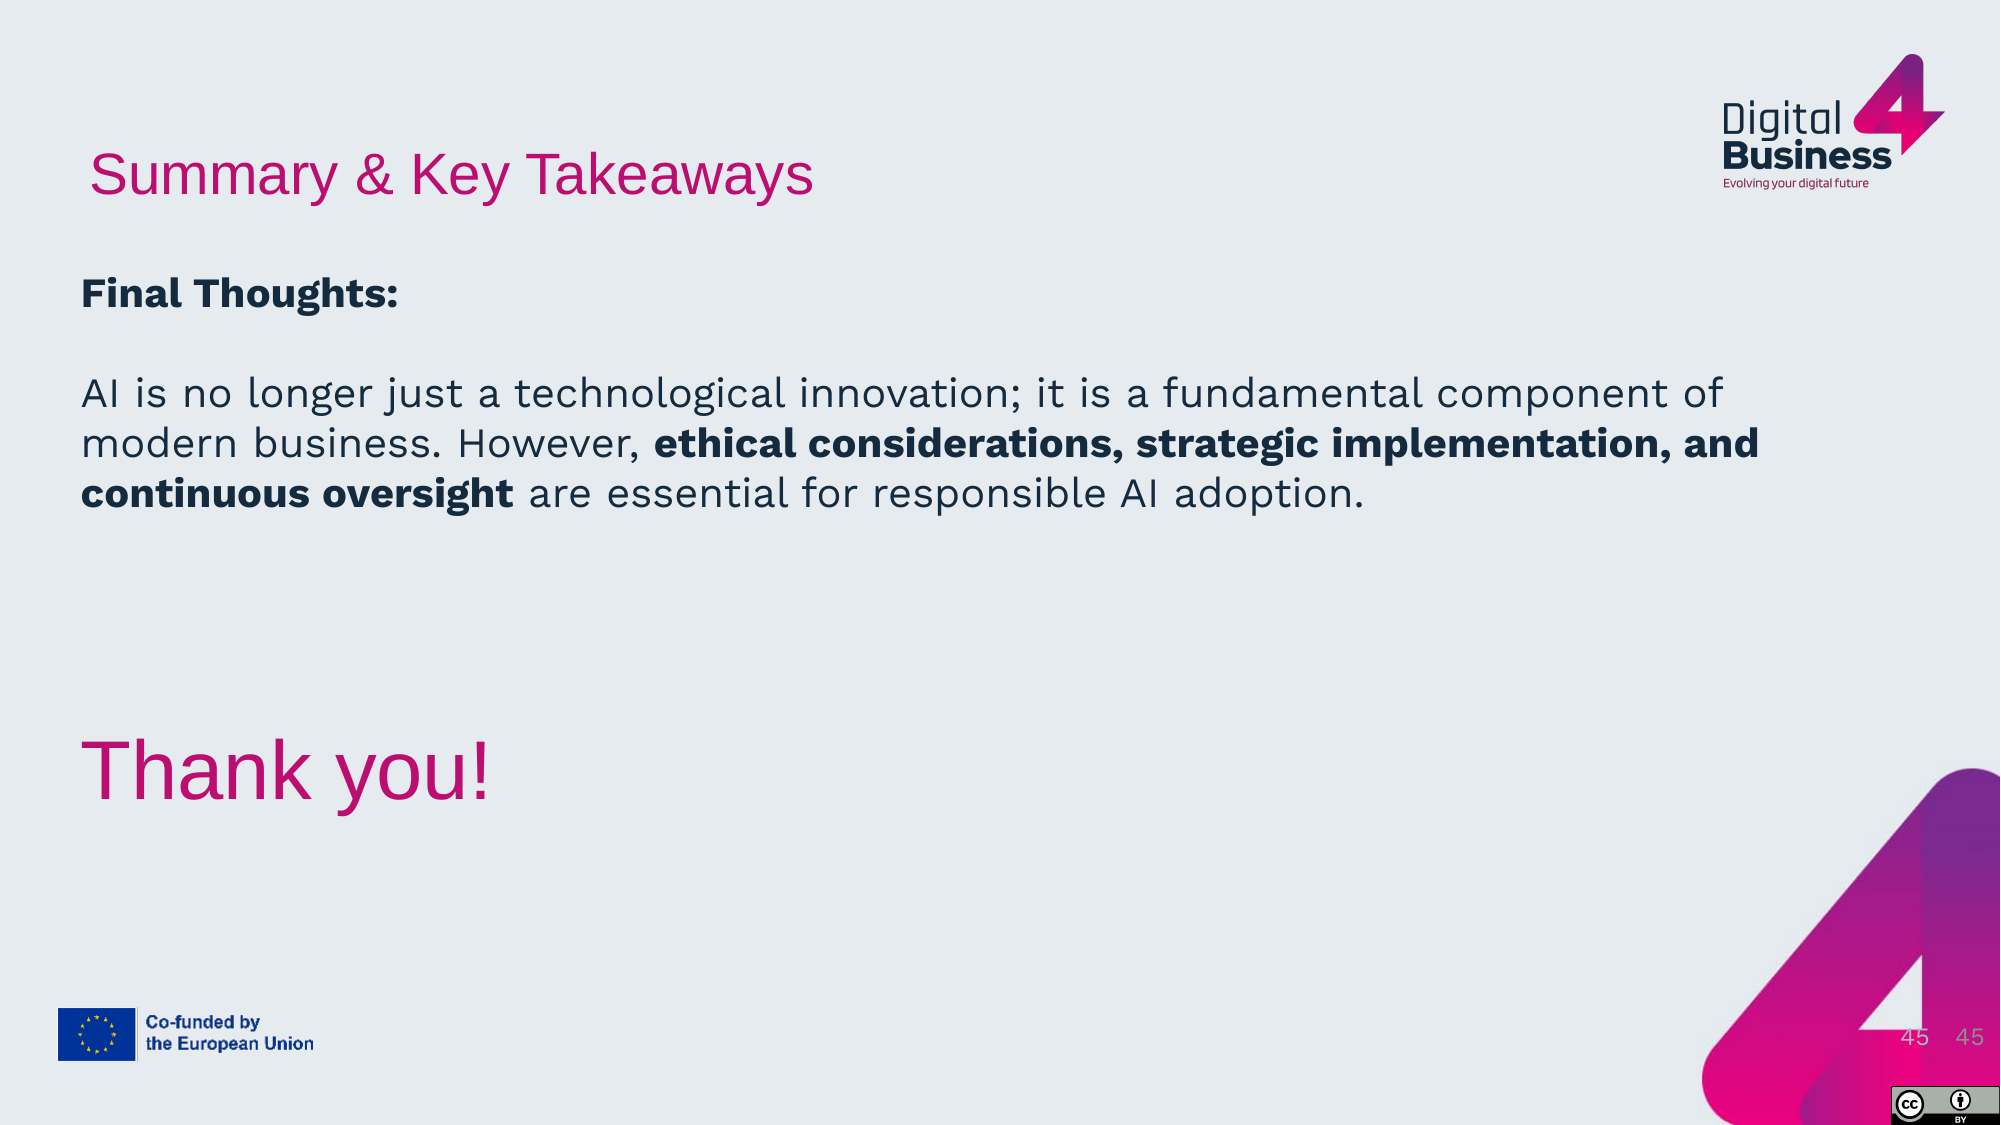

# Summary & Key Takeaways
Final Thoughts:

AI is no longer just a technological innovation; it is a fundamental component of modern business. However, ethical considerations, strategic implementation, and continuous oversight are essential for responsible AI adoption.

Thank you!
45